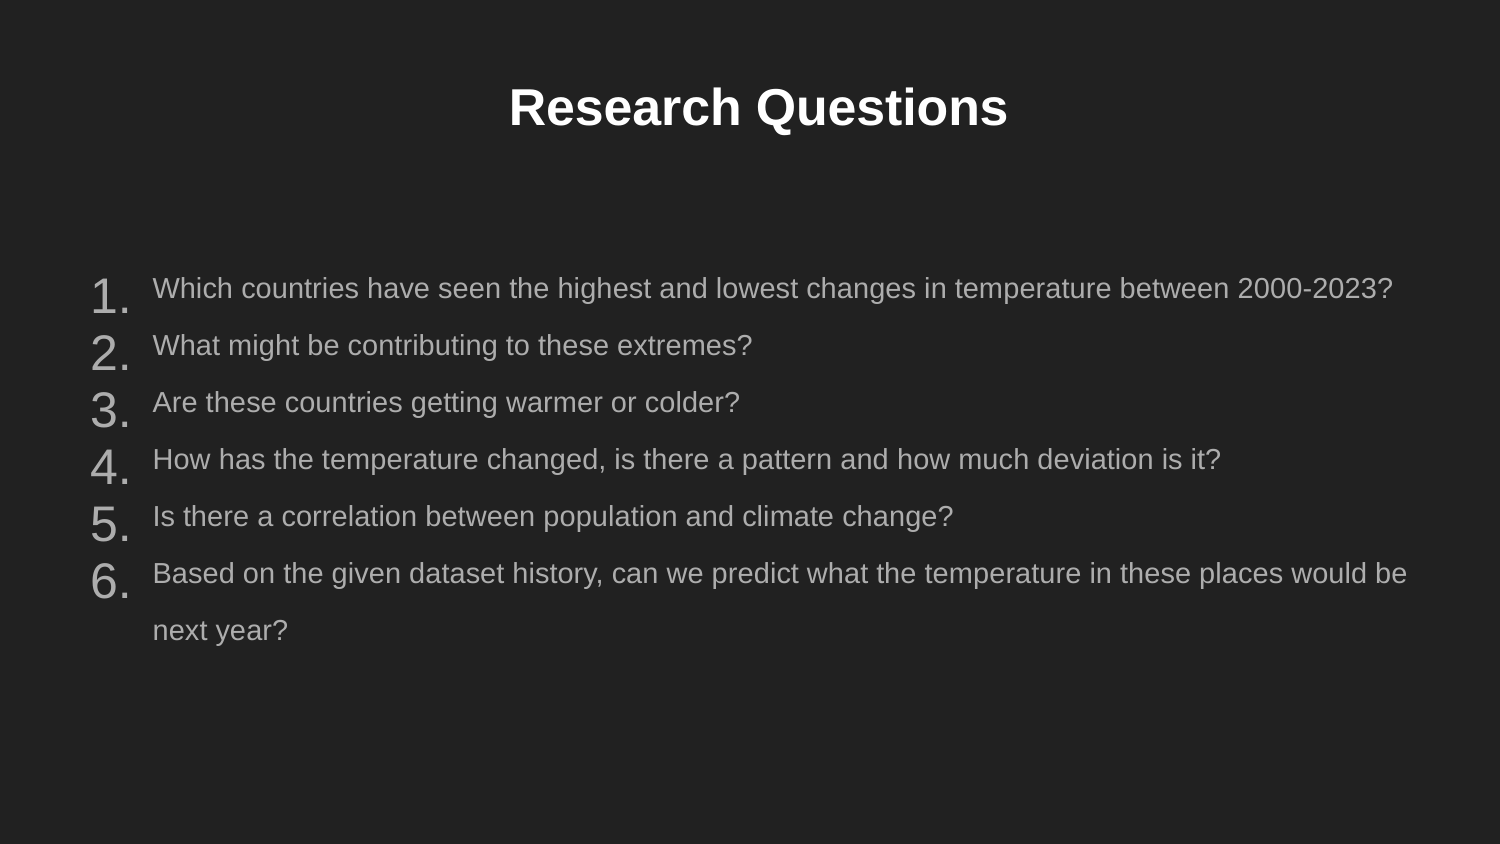

# Research Questions
Which countries have seen the highest and lowest changes in temperature between 2000-2023?
What might be contributing to these extremes?
Are these countries getting warmer or colder?
How has the temperature changed, is there a pattern and how much deviation is it?
Is there a correlation between population and climate change?
Based on the given dataset history, can we predict what the temperature in these places would be next year?